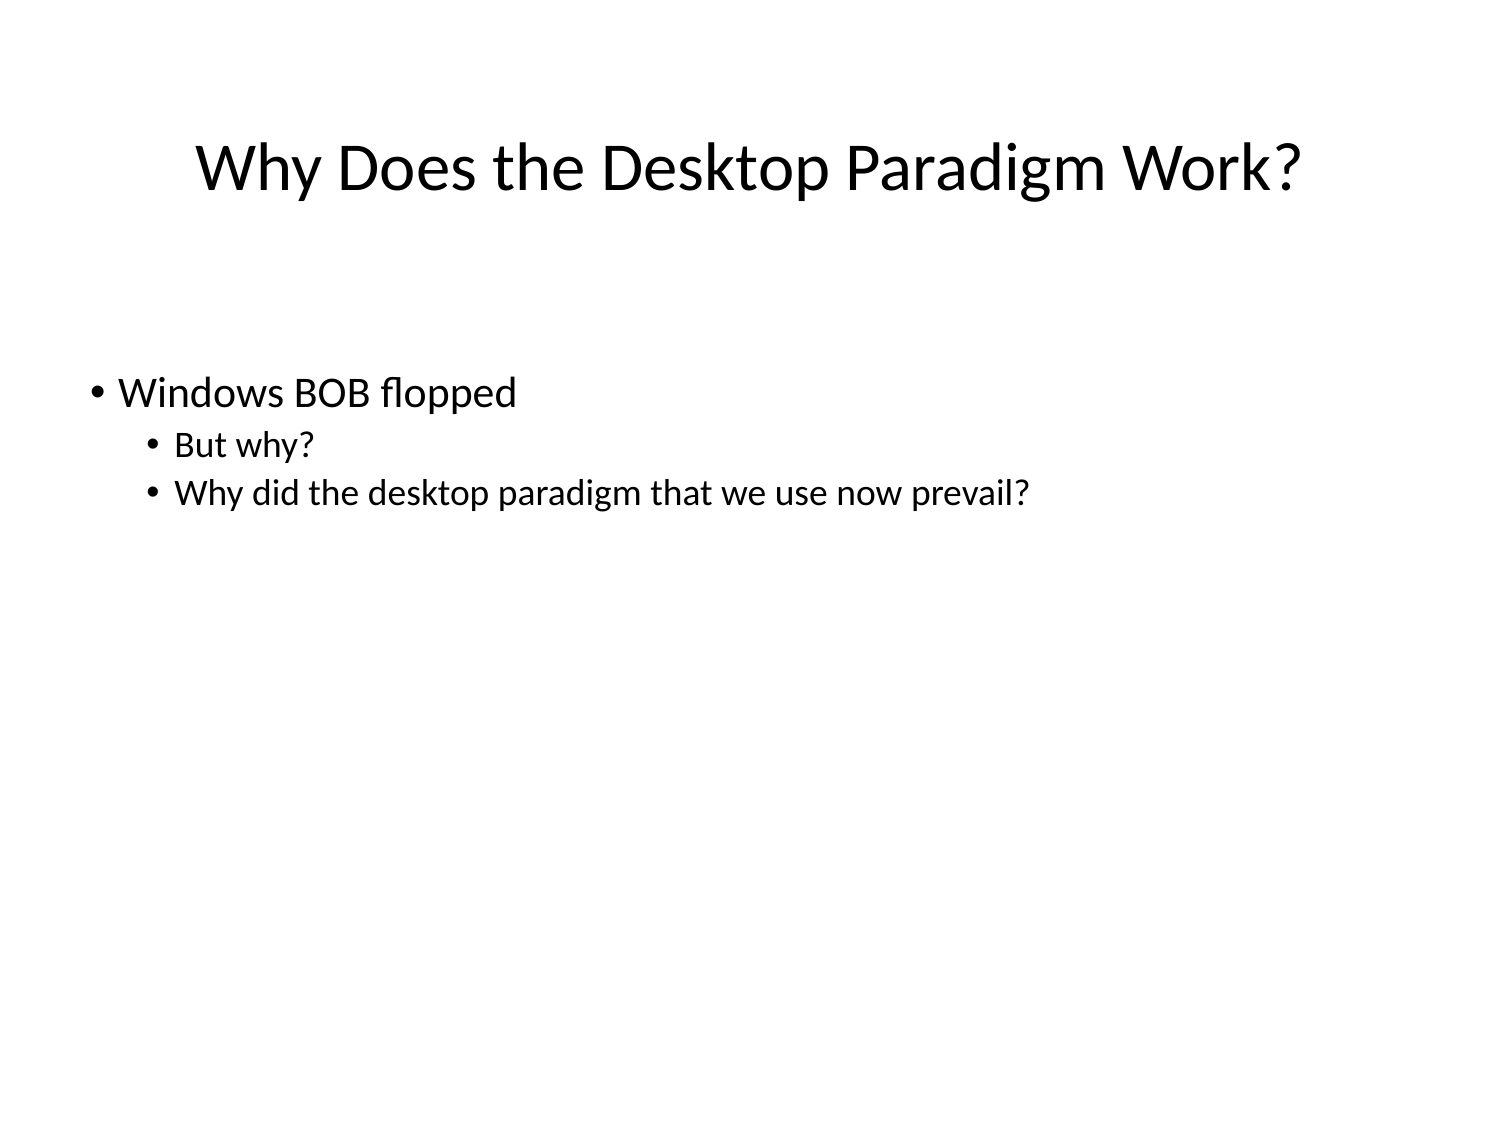

# Why Does the Desktop Paradigm Work?
Windows BOB flopped
But why?
Why did the desktop paradigm that we use now prevail?